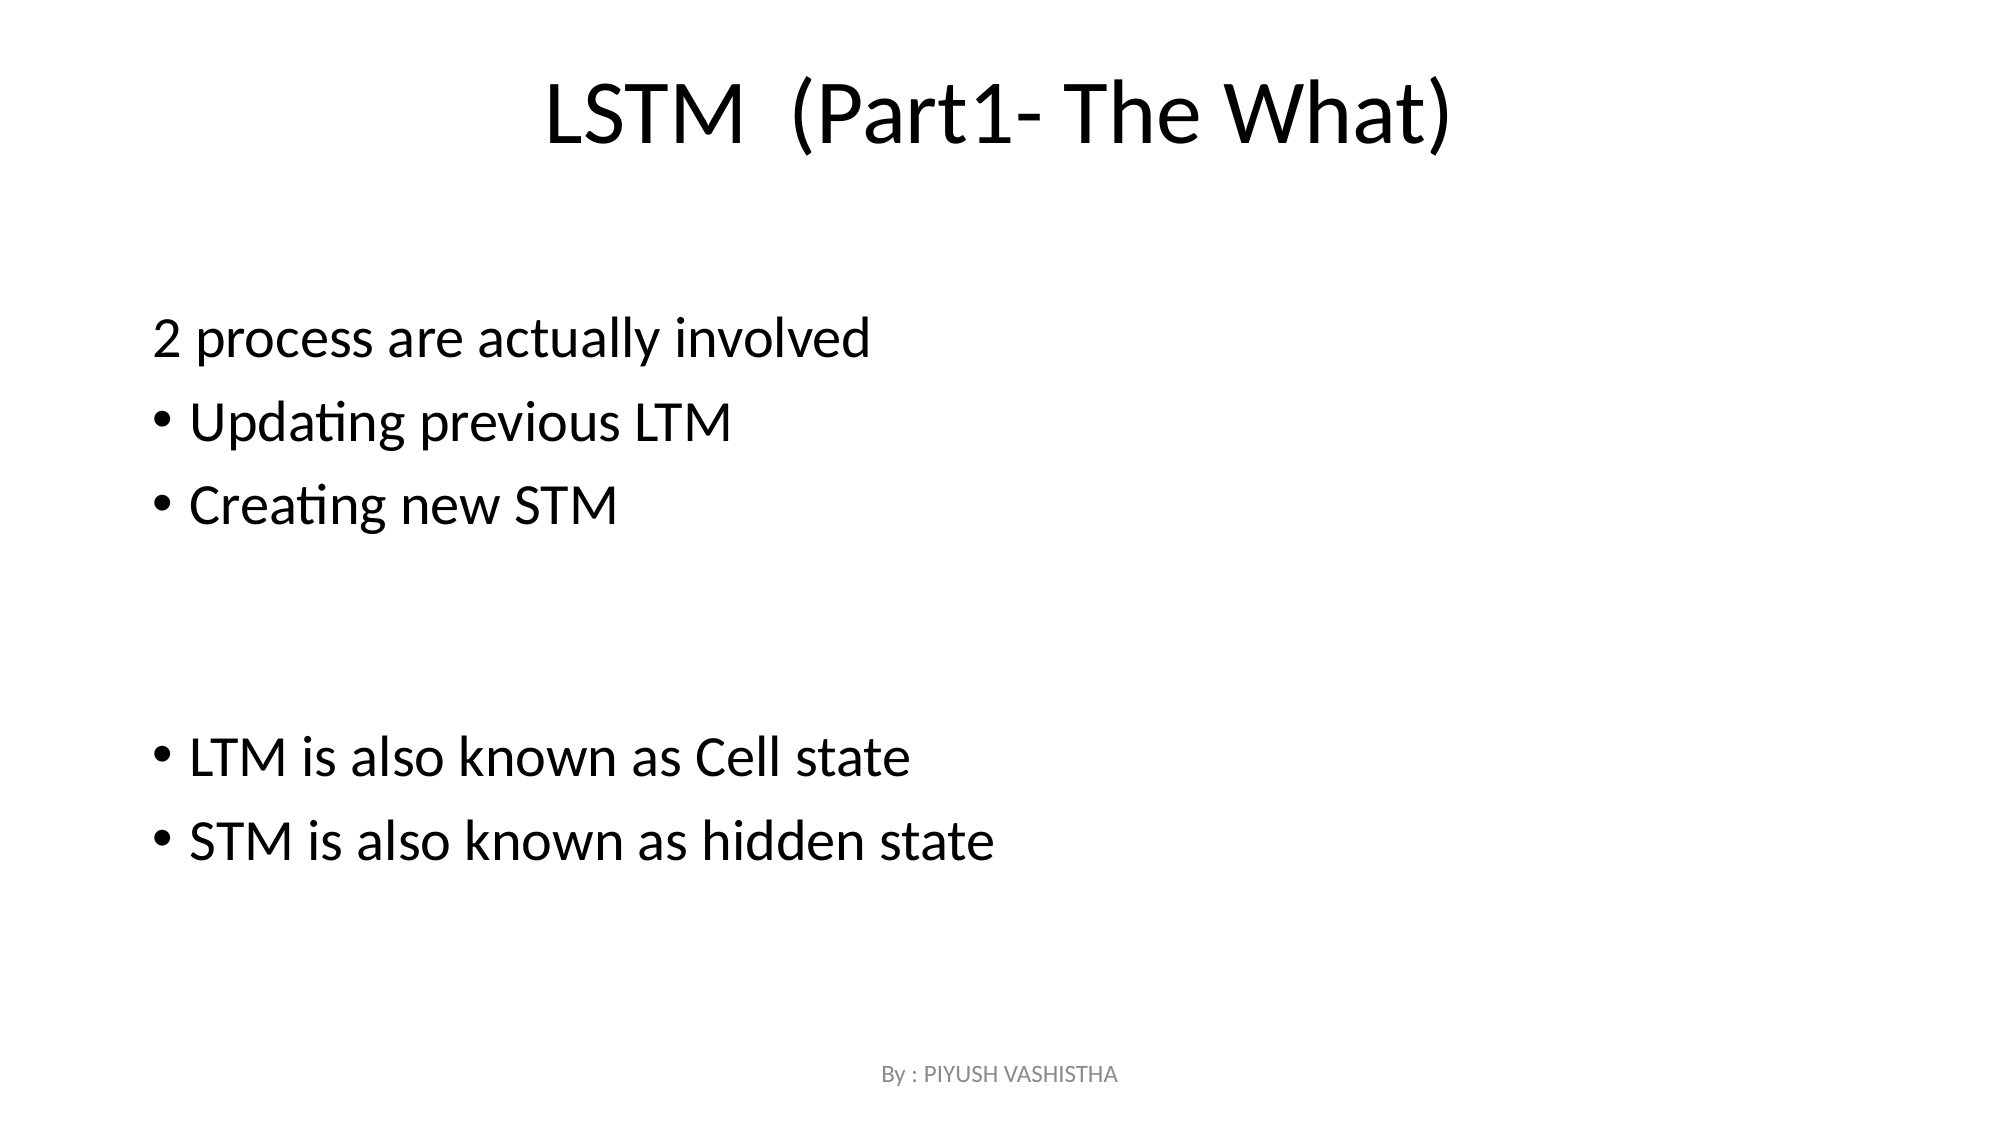

# LSTM  (Part1- The What)
2 process are actually involved
Updating previous LTM
Creating new STM

LTM is also known as Cell state
STM is also known as hidden state
By : PIYUSH VASHISTHA